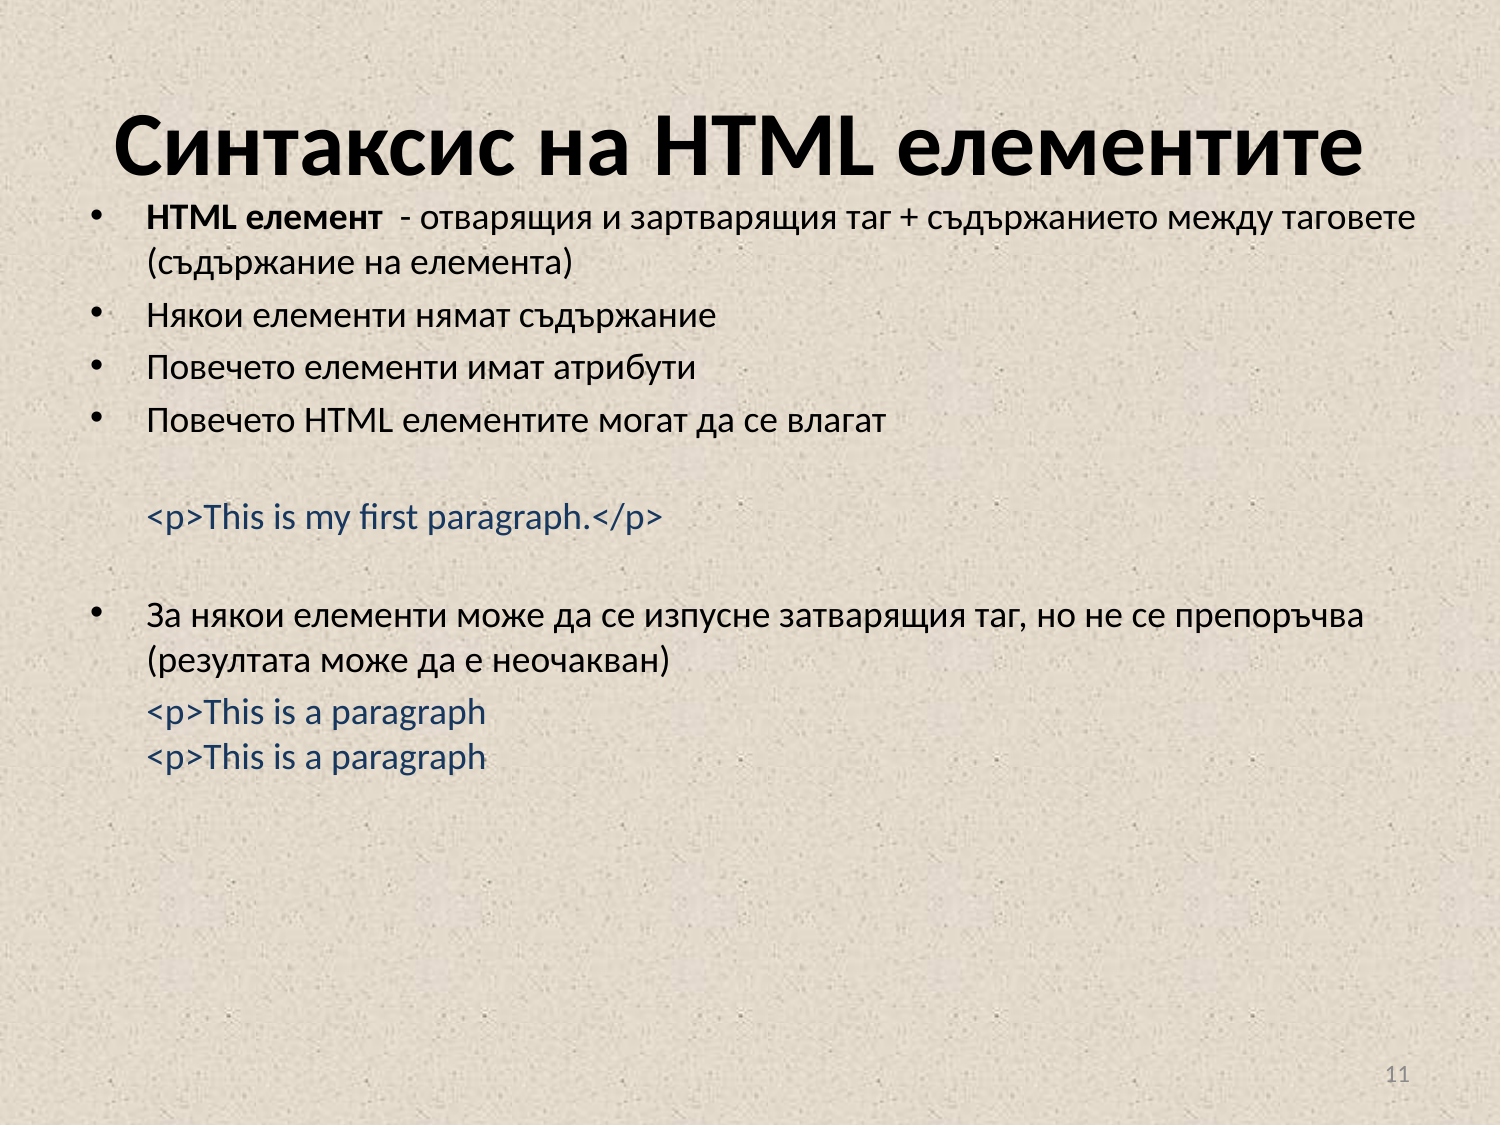

# Синтаксис на HTML елементите
HTML елемент  - отварящия и зартварящия таг + съдържанието между таговете (съдържание на елемента)
Някои елементи нямат съдържание
Повечето елементи имат атрибути
Повечето HTML елементите могат да се влагат
<p>This is my first paragraph.</p>
За някои елементи може да се изпусне затварящия таг, но не се препоръчва (резултата може да е неочакван)
	<p>This is a paragraph
<p>This is a paragraph
11